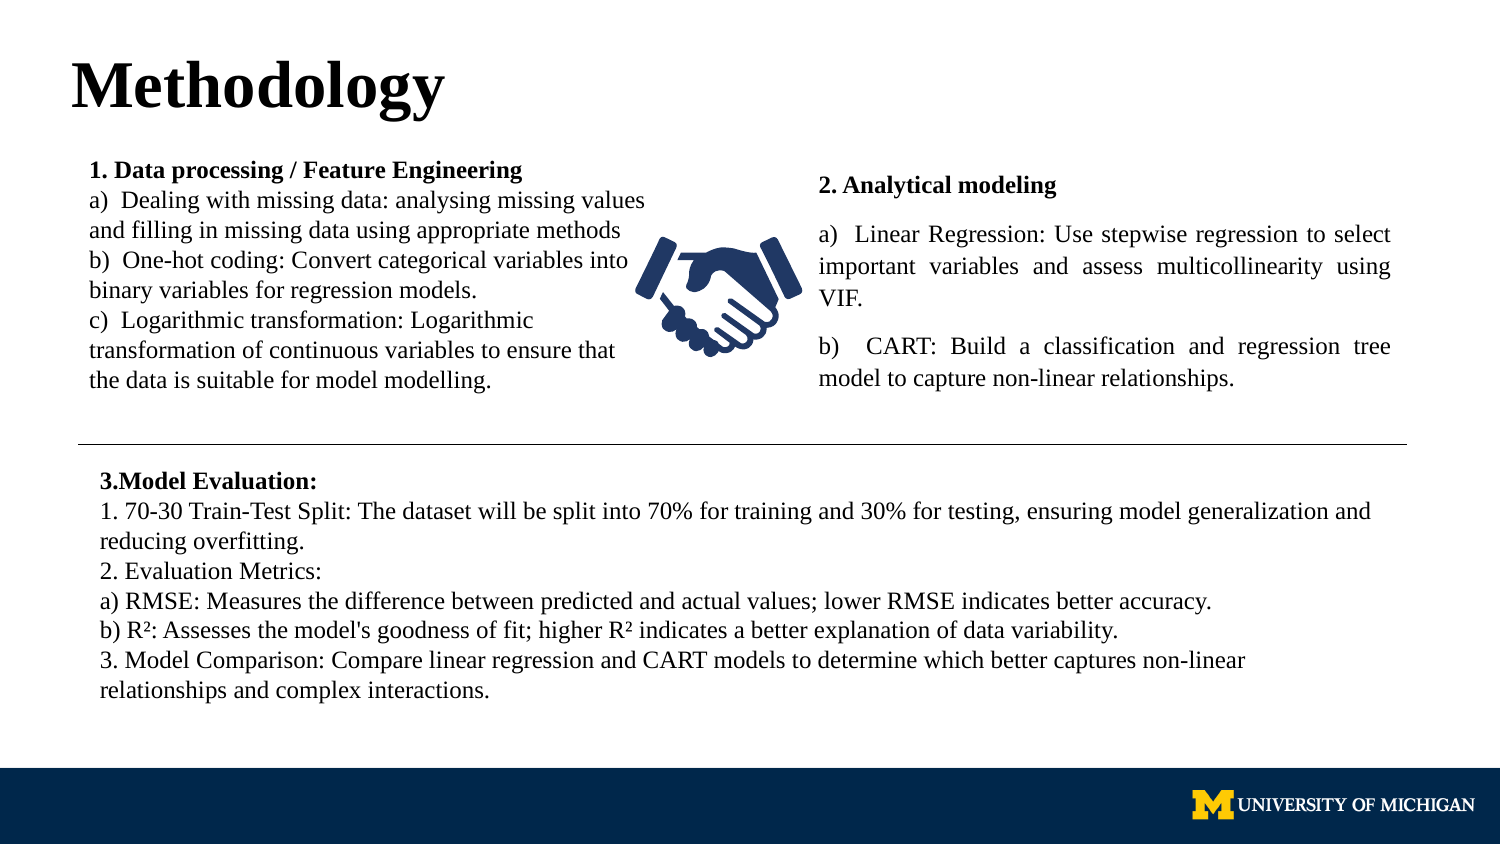

Methodology
1. Data processing / Feature Engineering
a)  Dealing with missing data: analysing missing values and filling in missing data using appropriate methods
b)  One-hot coding: Convert categorical variables into binary variables for regression models.
c)  Logarithmic transformation: Logarithmic transformation of continuous variables to ensure that the data is suitable for model modelling.
2. Analytical modeling
a)  Linear Regression: Use stepwise regression to select important variables and assess multicollinearity using VIF.
b)  CART: Build a classification and regression tree model to capture non-linear relationships.

3.Model Evaluation:
1. 70-30 Train-Test Split: The dataset will be split into 70% for training and 30% for testing, ensuring model generalization and reducing overfitting.
2. Evaluation Metrics:
a) RMSE: Measures the difference between predicted and actual values; lower RMSE indicates better accuracy.
b) R²: Assesses the model's goodness of fit; higher R² indicates a better explanation of data variability.
3. Model Comparison: Compare linear regression and CART models to determine which better captures non-linear relationships and complex interactions.